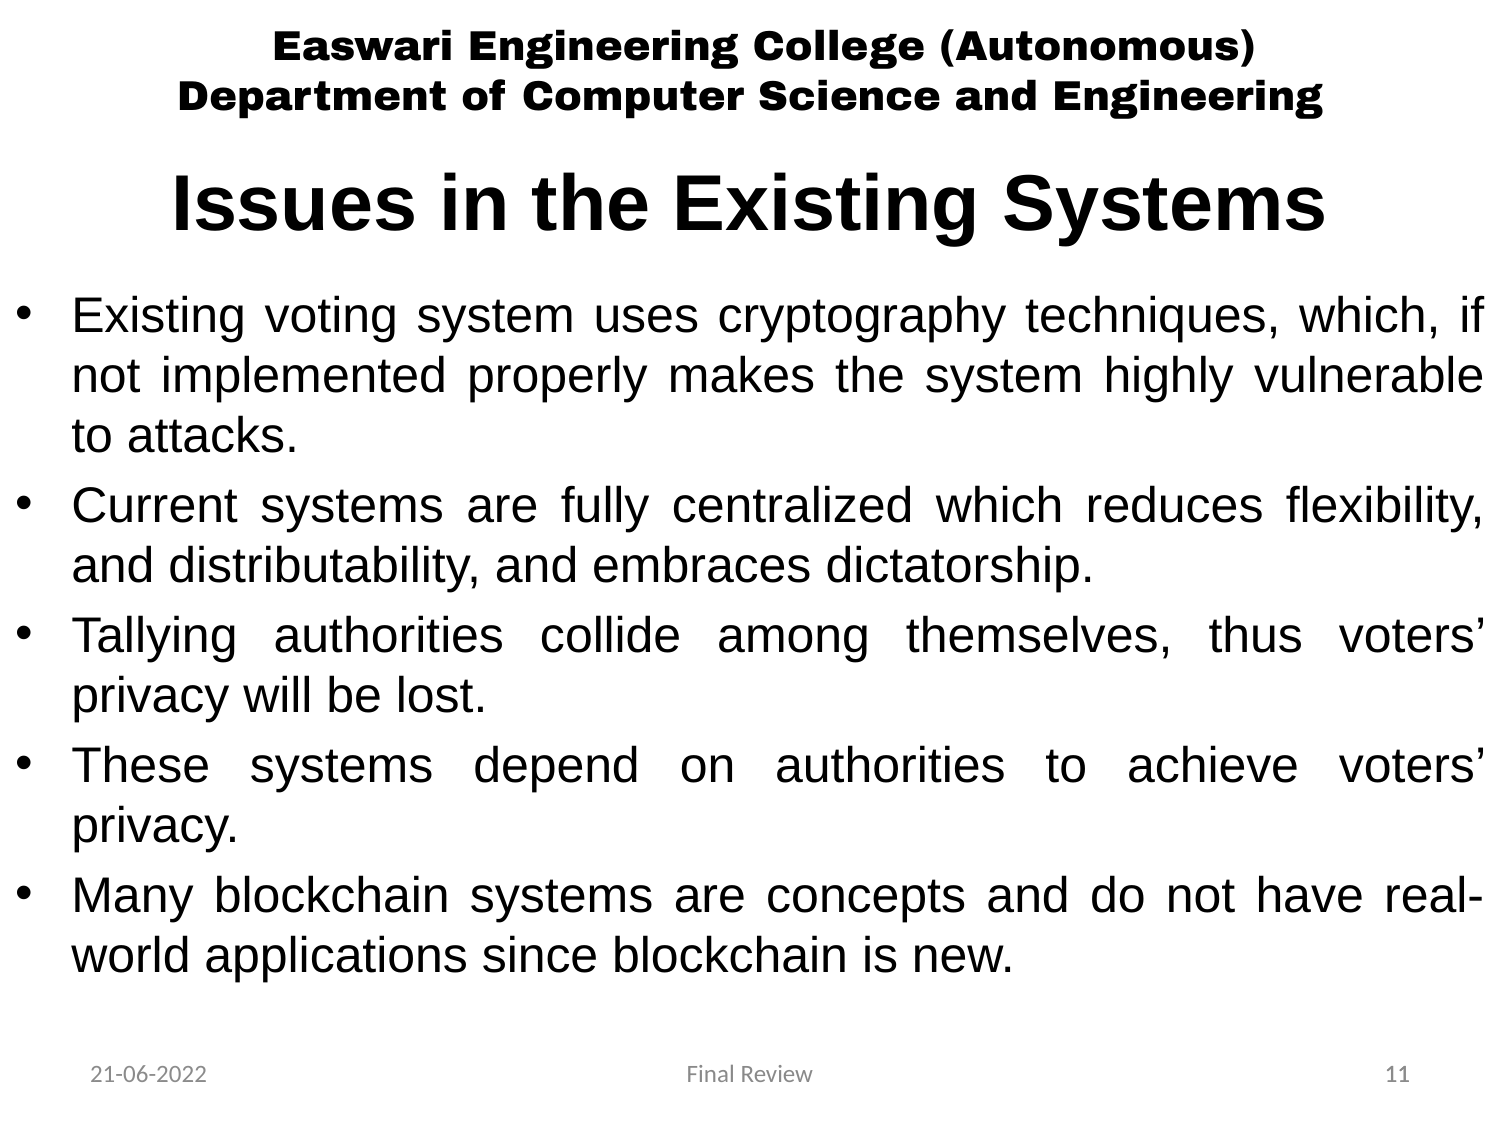

Easwari Engineering College (Autonomous)
Department of Computer Science and Engineering
# Issues in the Existing Systems
Existing voting system uses cryptography techniques, which, if not implemented properly makes the system highly vulnerable to attacks.
Current systems are fully centralized which reduces flexibility, and distributability, and embraces dictatorship.
Tallying authorities collide among themselves, thus voters’ privacy will be lost.
These systems depend on authorities to achieve voters’ privacy.
Many blockchain systems are concepts and do not have real-world applications since blockchain is new.

21-06-2022
Final Review
11
11